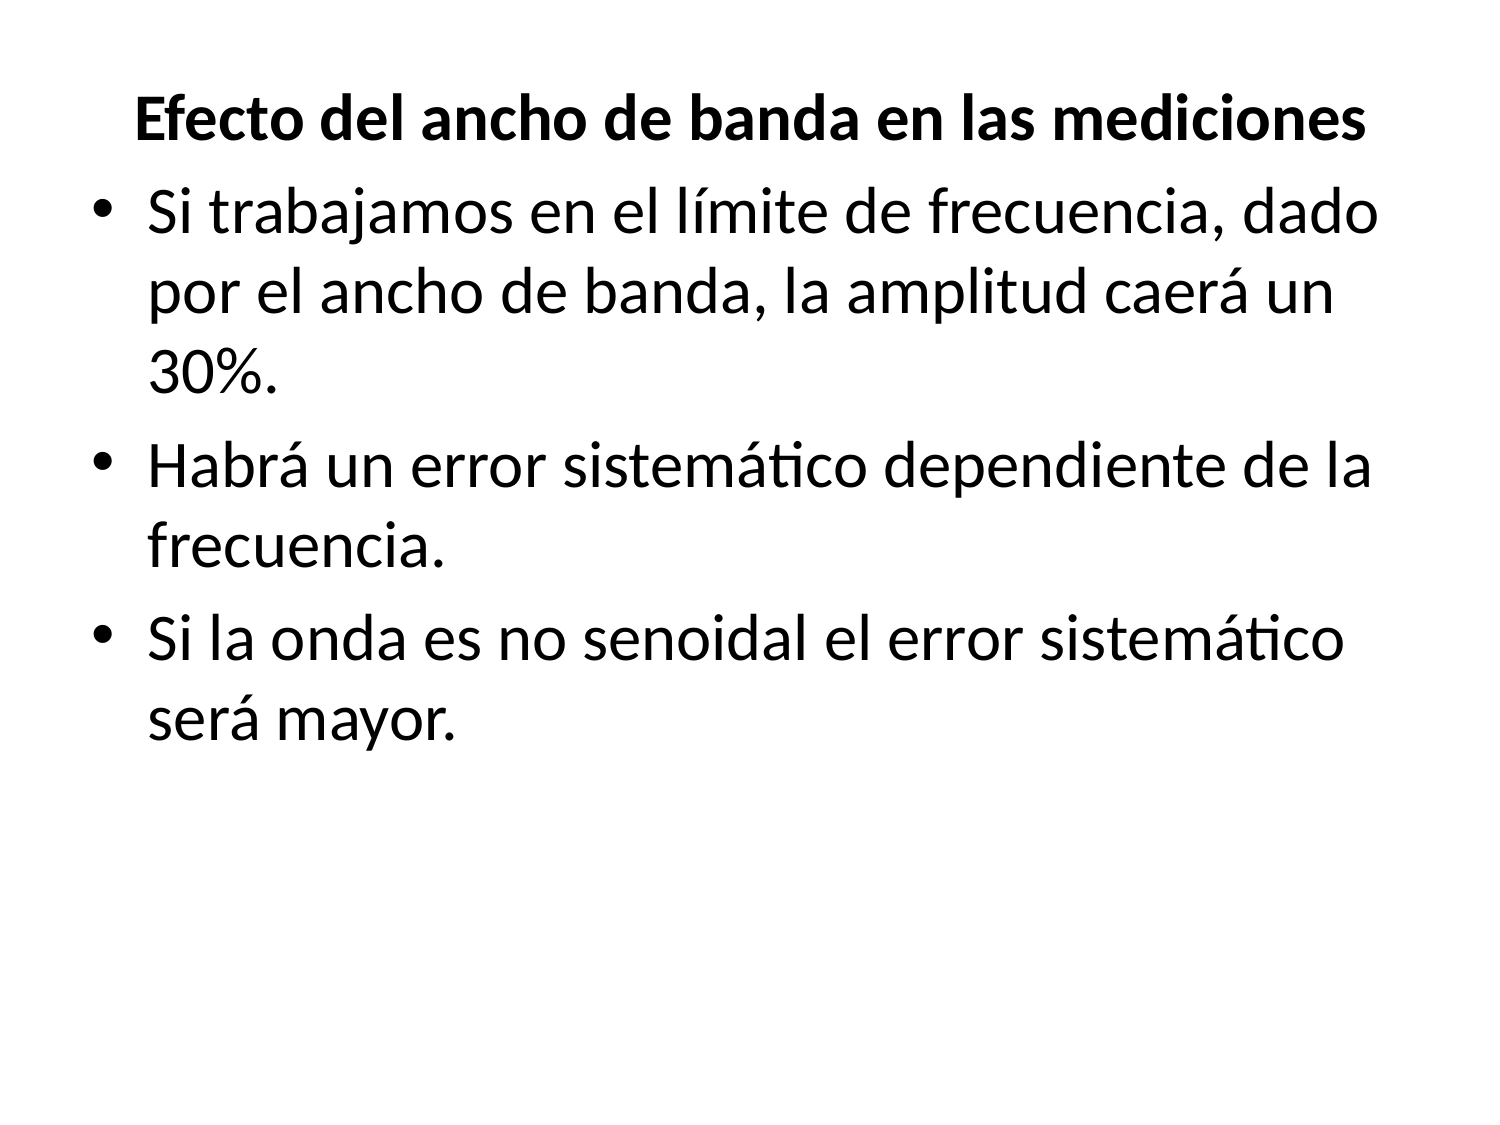

Efecto del ancho de banda en las mediciones
Si trabajamos en el límite de frecuencia, dado por el ancho de banda, la amplitud caerá un 30%.
Habrá un error sistemático dependiente de la frecuencia.
Si la onda es no senoidal el error sistemático será mayor.